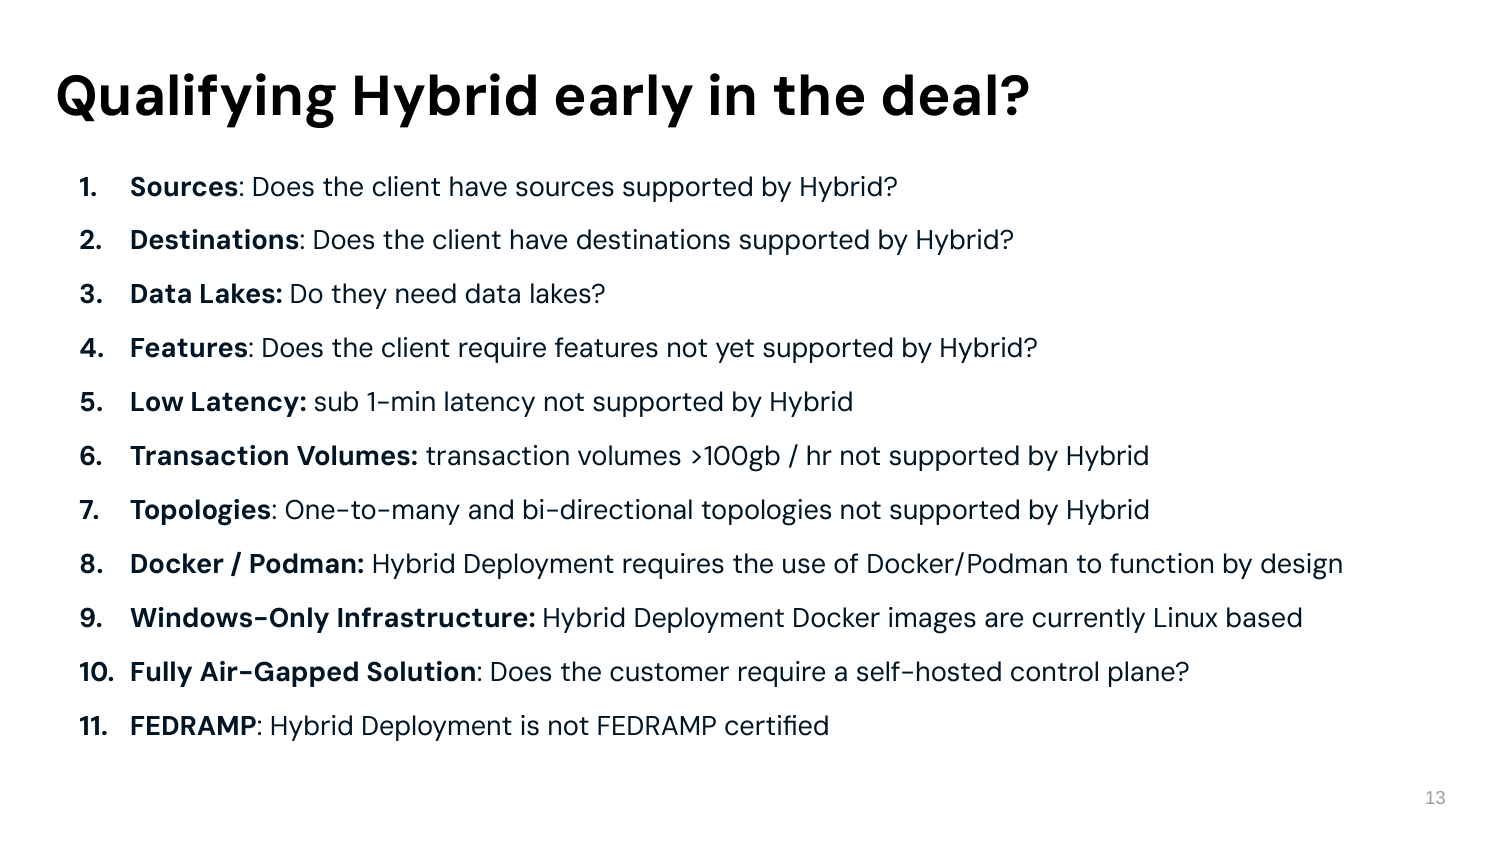

# Qualifying Hybrid early in the deal?
Sources: Does the client have sources supported by Hybrid?
Destinations: Does the client have destinations supported by Hybrid?
Data Lakes: Do they need data lakes?
Features: Does the client require features not yet supported by Hybrid?
Low Latency: sub 1-min latency not supported by Hybrid
Transaction Volumes: transaction volumes >100gb / hr not supported by Hybrid
Topologies: One-to-many and bi-directional topologies not supported by Hybrid
Docker / Podman: Hybrid Deployment requires the use of Docker/Podman to function by design
Windows-Only Infrastructure: Hybrid Deployment Docker images are currently Linux based
Fully Air-Gapped Solution: Does the customer require a self-hosted control plane?
FEDRAMP: Hybrid Deployment is not FEDRAMP certified

13